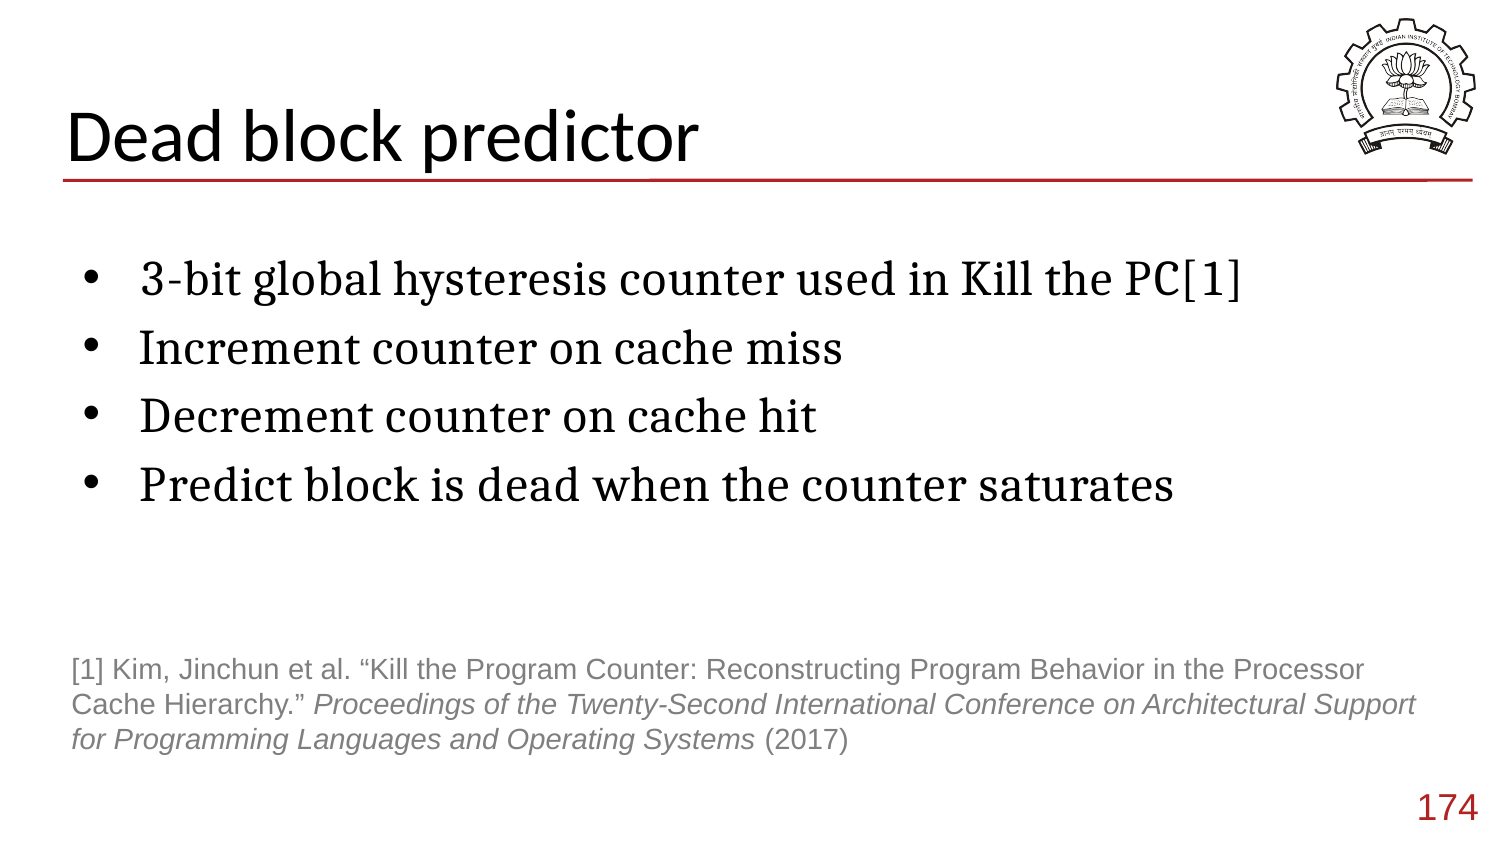

# Dead block predictor
3-bit global hysteresis counter used in Kill the PC[1]
Increment counter on cache miss
Decrement counter on cache hit
Predict block is dead when the counter saturates
[1] Kim, Jinchun et al. “Kill the Program Counter: Reconstructing Program Behavior in the Processor Cache Hierarchy.” Proceedings of the Twenty-Second International Conference on Architectural Support for Programming Languages and Operating Systems (2017)
174